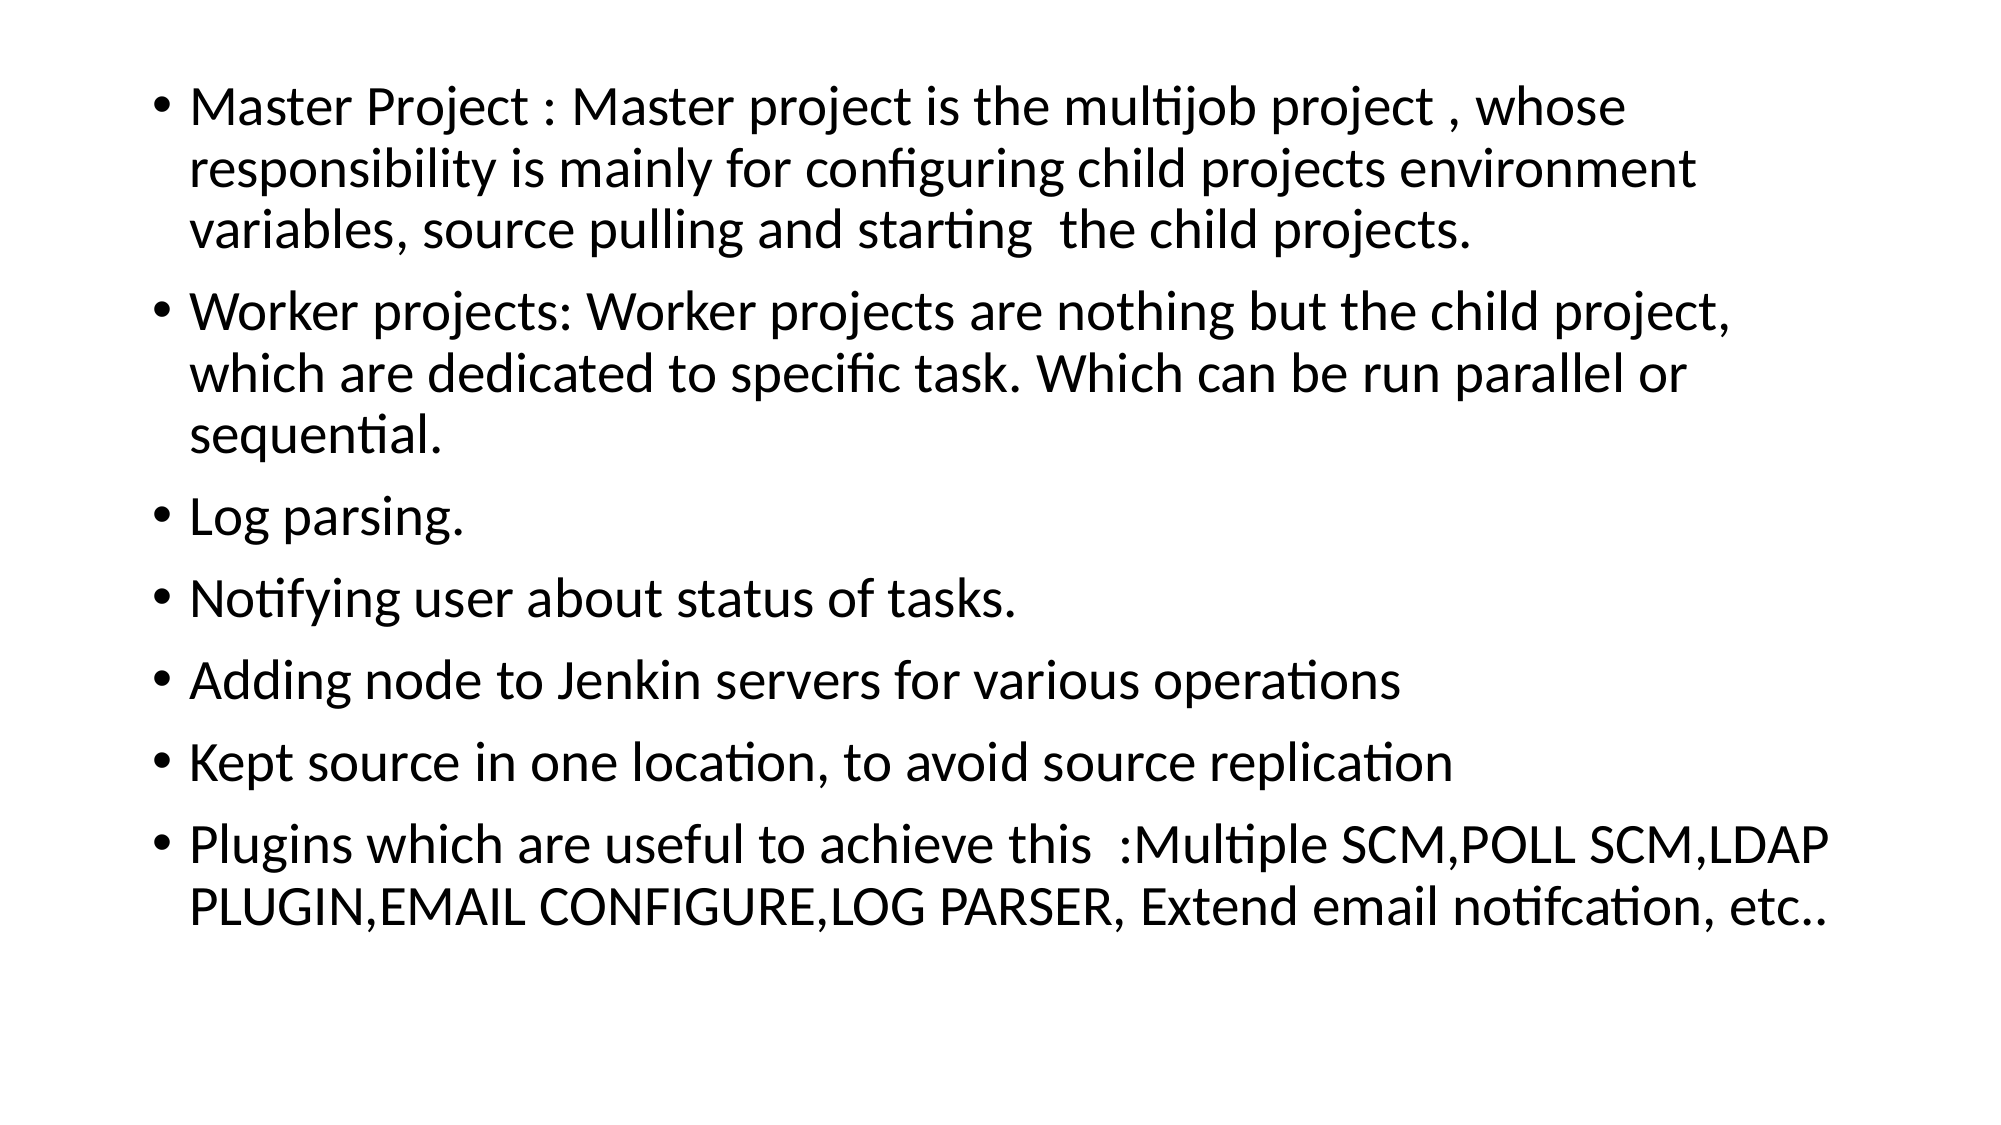

Master Project : Master project is the multijob project , whose responsibility is mainly for configuring child projects environment variables, source pulling and starting  the child projects.
Worker projects: Worker projects are nothing but the child project, which are dedicated to specific task. Which can be run parallel or  sequential.
Log parsing.
Notifying user about status of tasks.
Adding node to Jenkin servers for various operations
Kept source in one location, to avoid source replication
Plugins which are useful to achieve this  :Multiple SCM,POLL SCM,LDAP PLUGIN,EMAIL CONFIGURE,LOG PARSER, Extend email notifcation, etc..